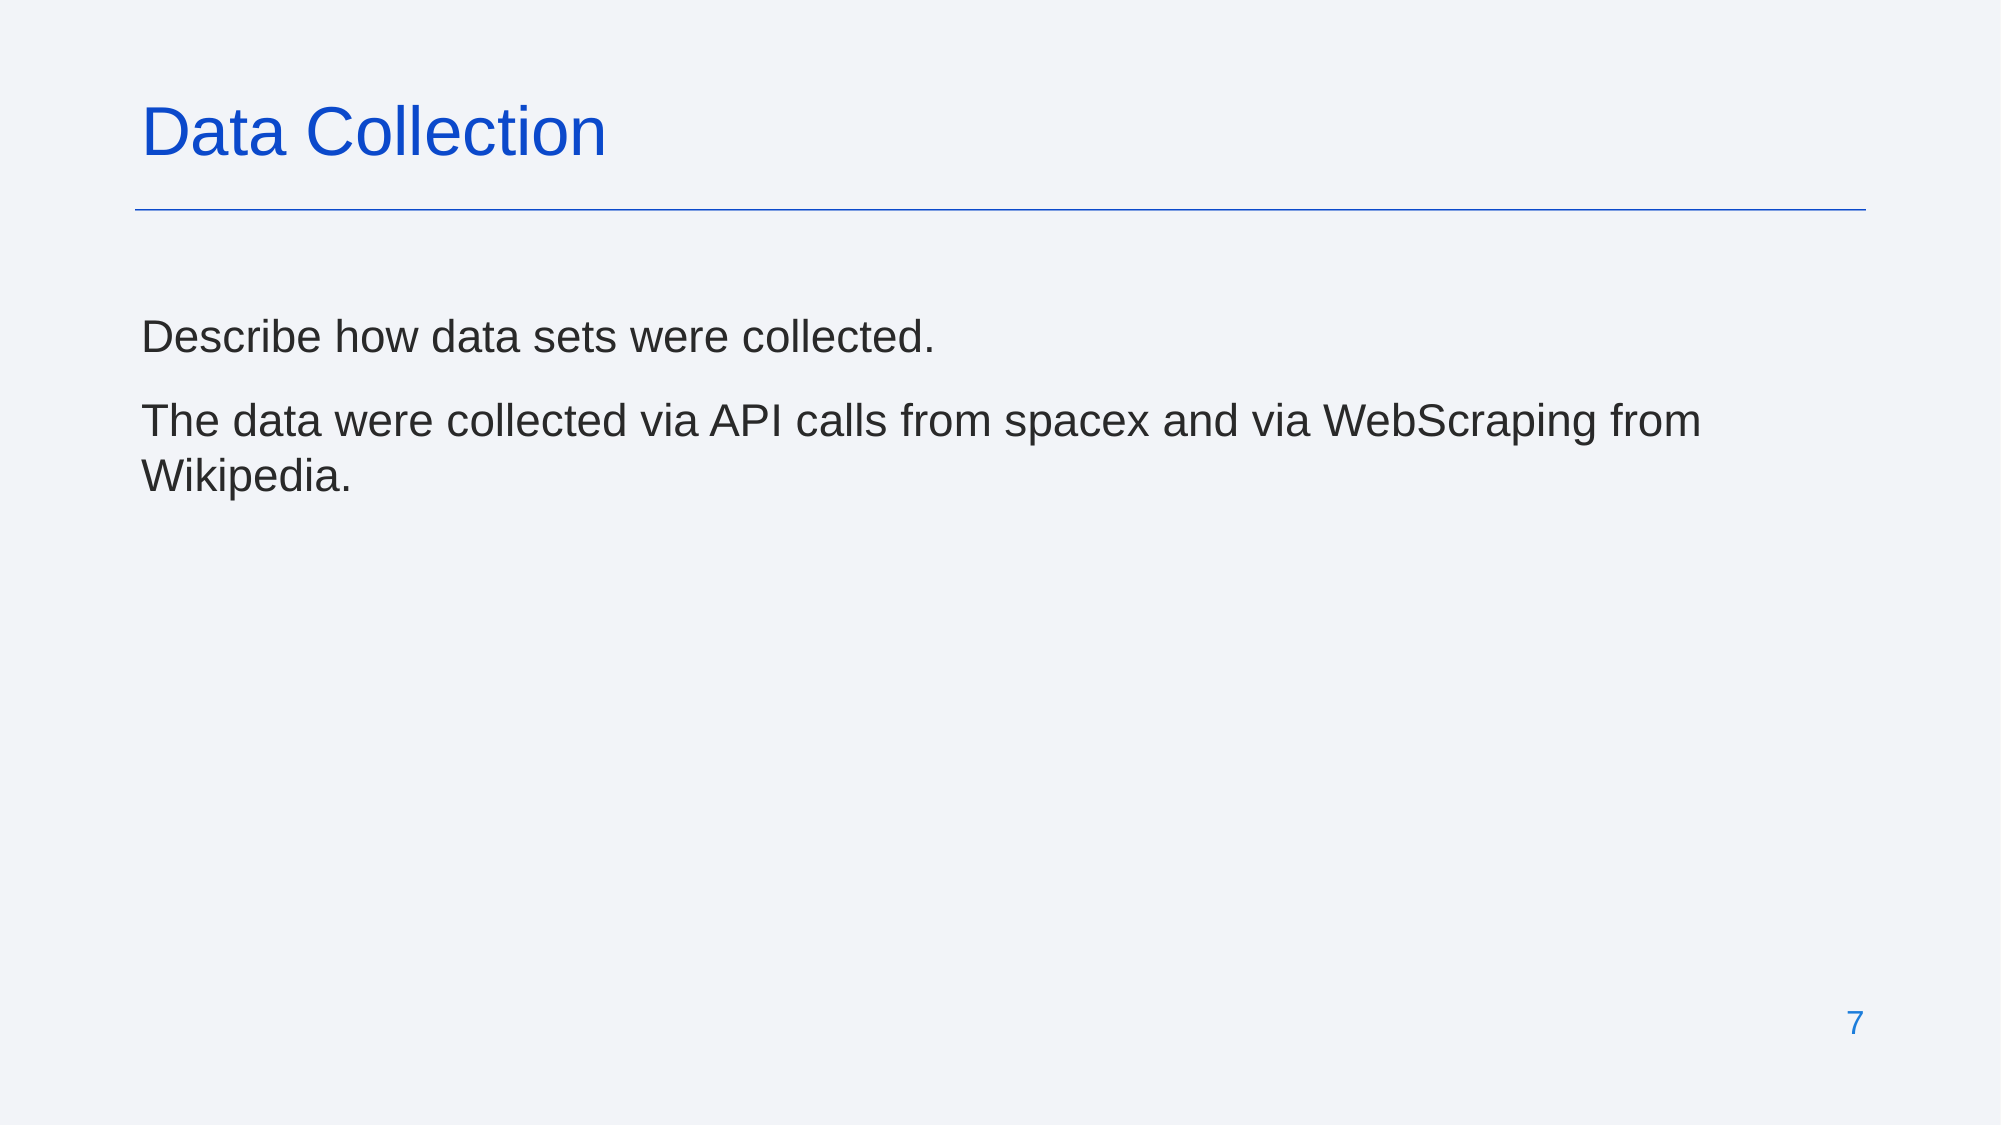

Data Collection
Describe how data sets were collected.
The data were collected via API calls from spacex and via WebScraping from Wikipedia.
7